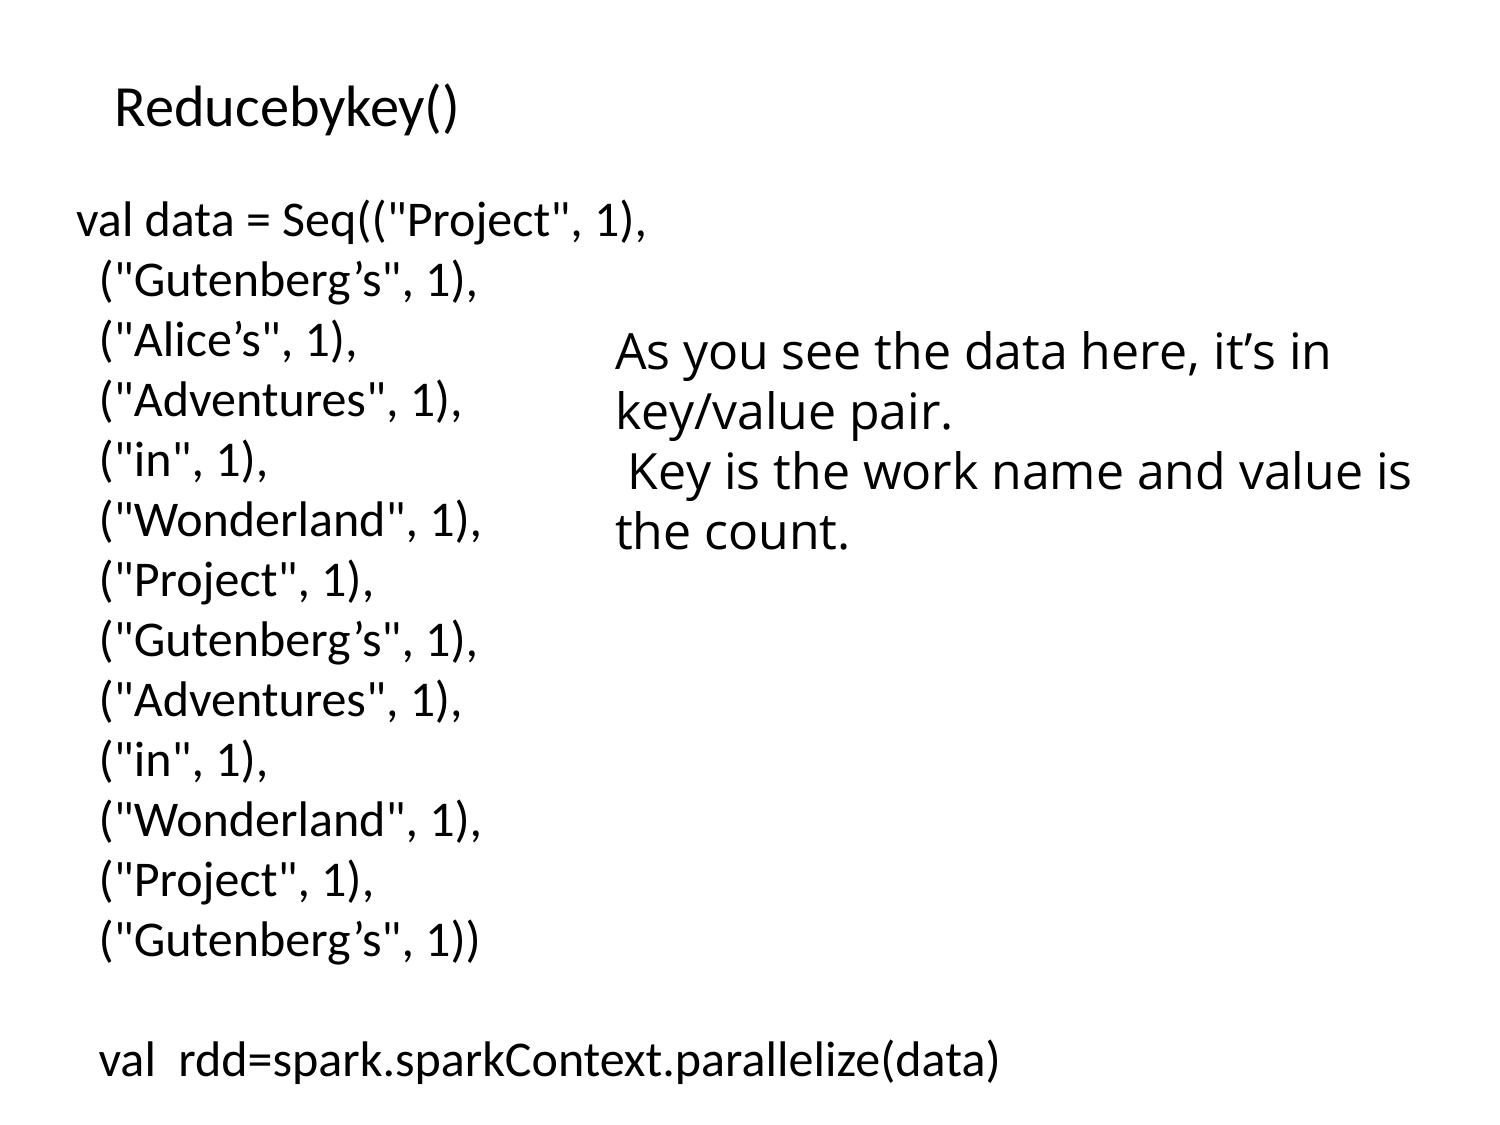

Reducebykey()
val data = Seq(("Project", 1),
  ("Gutenberg’s", 1),
  ("Alice’s", 1),
  ("Adventures", 1),
  ("in", 1),
  ("Wonderland", 1),
  ("Project", 1),
  ("Gutenberg’s", 1),
  ("Adventures", 1),
  ("in", 1),
  ("Wonderland", 1),
  ("Project", 1),
  ("Gutenberg’s", 1))

  val  rdd=spark.sparkContext.parallelize(data)
As you see the data here, it’s in key/value pair.
 Key is the work name and value is the count.